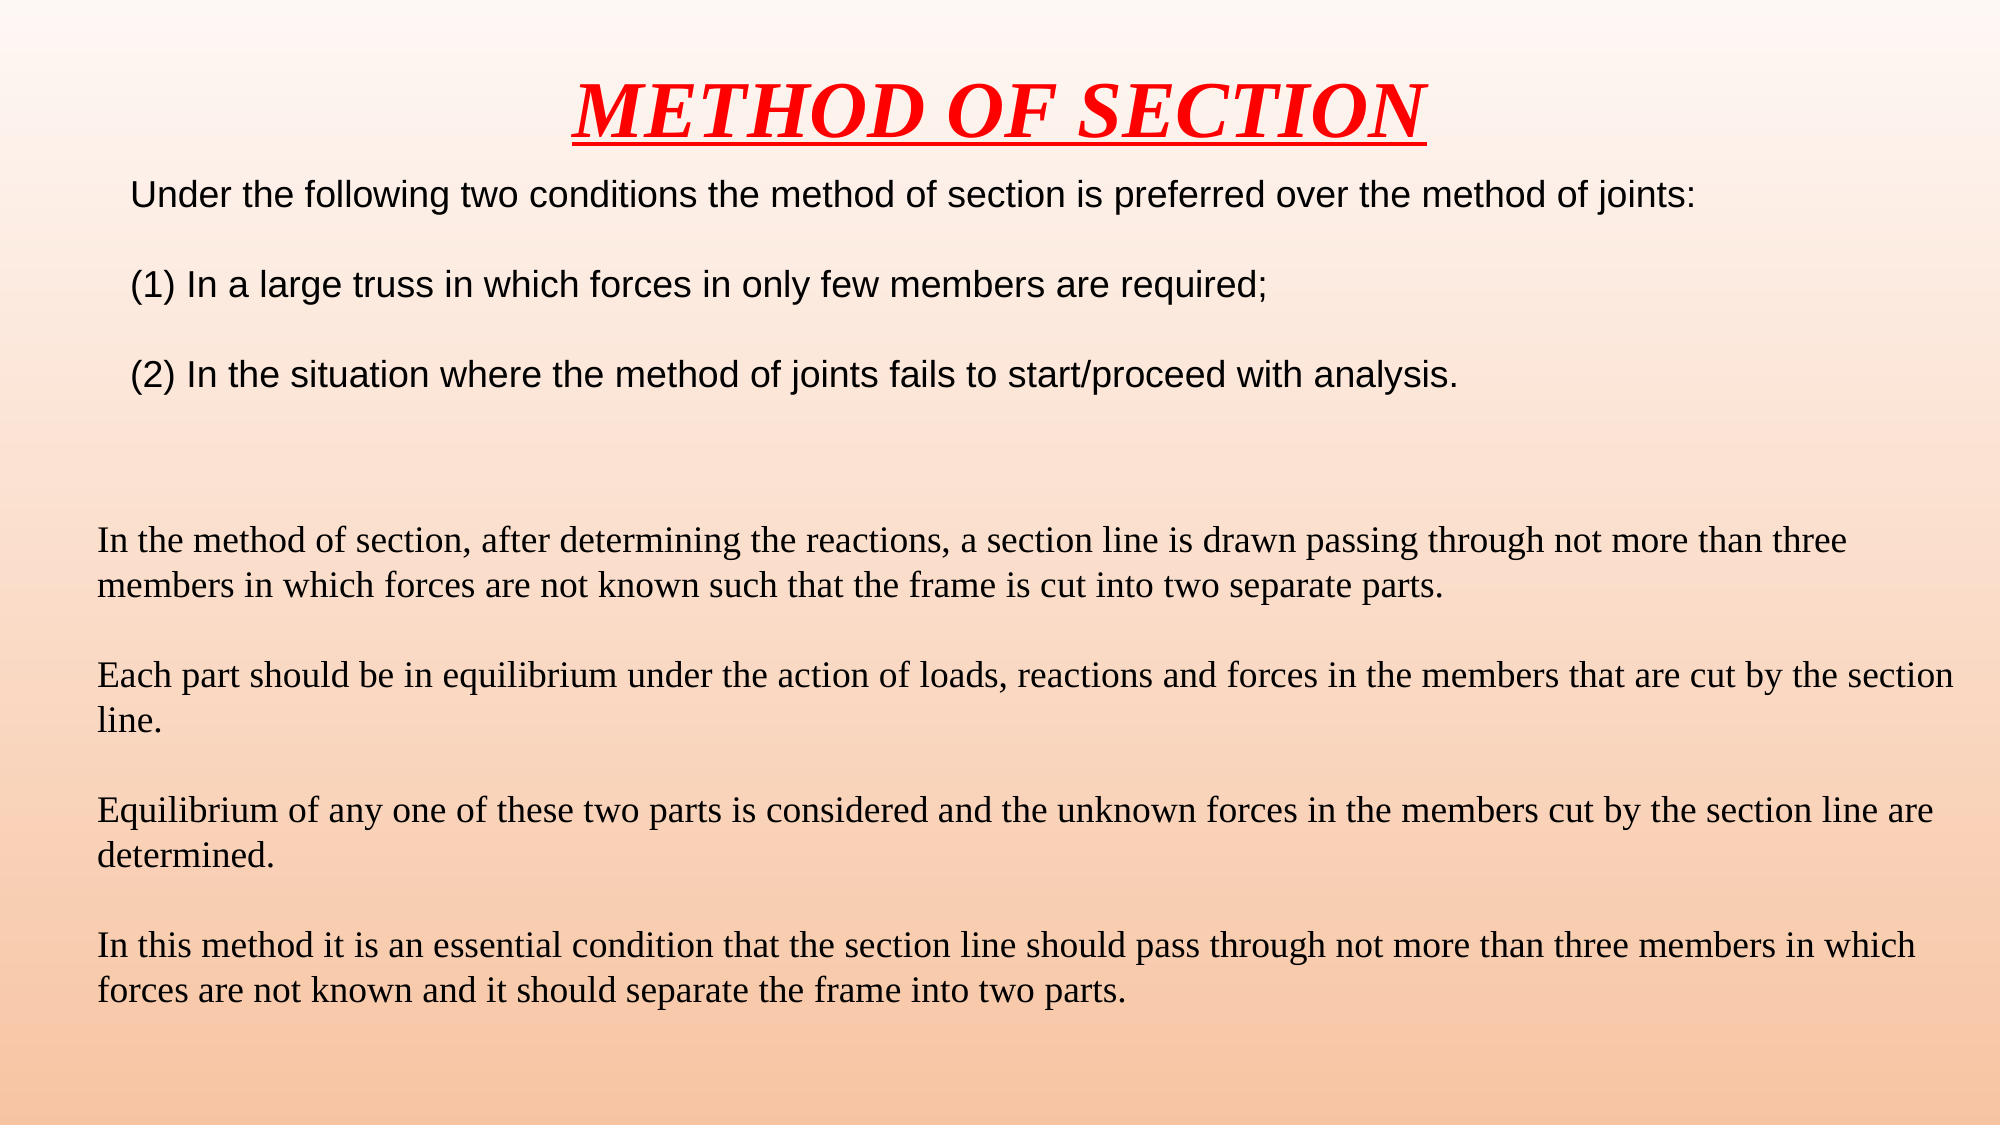

# METHOD OF SECTION
Under the following two conditions the method of section is preferred over the method of joints:

In a large truss in which forces in only few members are required;

(2) In the situation where the method of joints fails to start/proceed with analysis.
In the method of section, after determining the reactions, a section line is drawn passing through not more than three members in which forces are not known such that the frame is cut into two separate parts.

Each part should be in equilibrium under the action of loads, reactions and forces in the members that are cut by the section line.

Equilibrium of any one of these two parts is considered and the unknown forces in the members cut by the section line are determined.

In this method it is an essential condition that the section line should pass through not more than three members in which forces are not known and it should separate the frame into two parts.